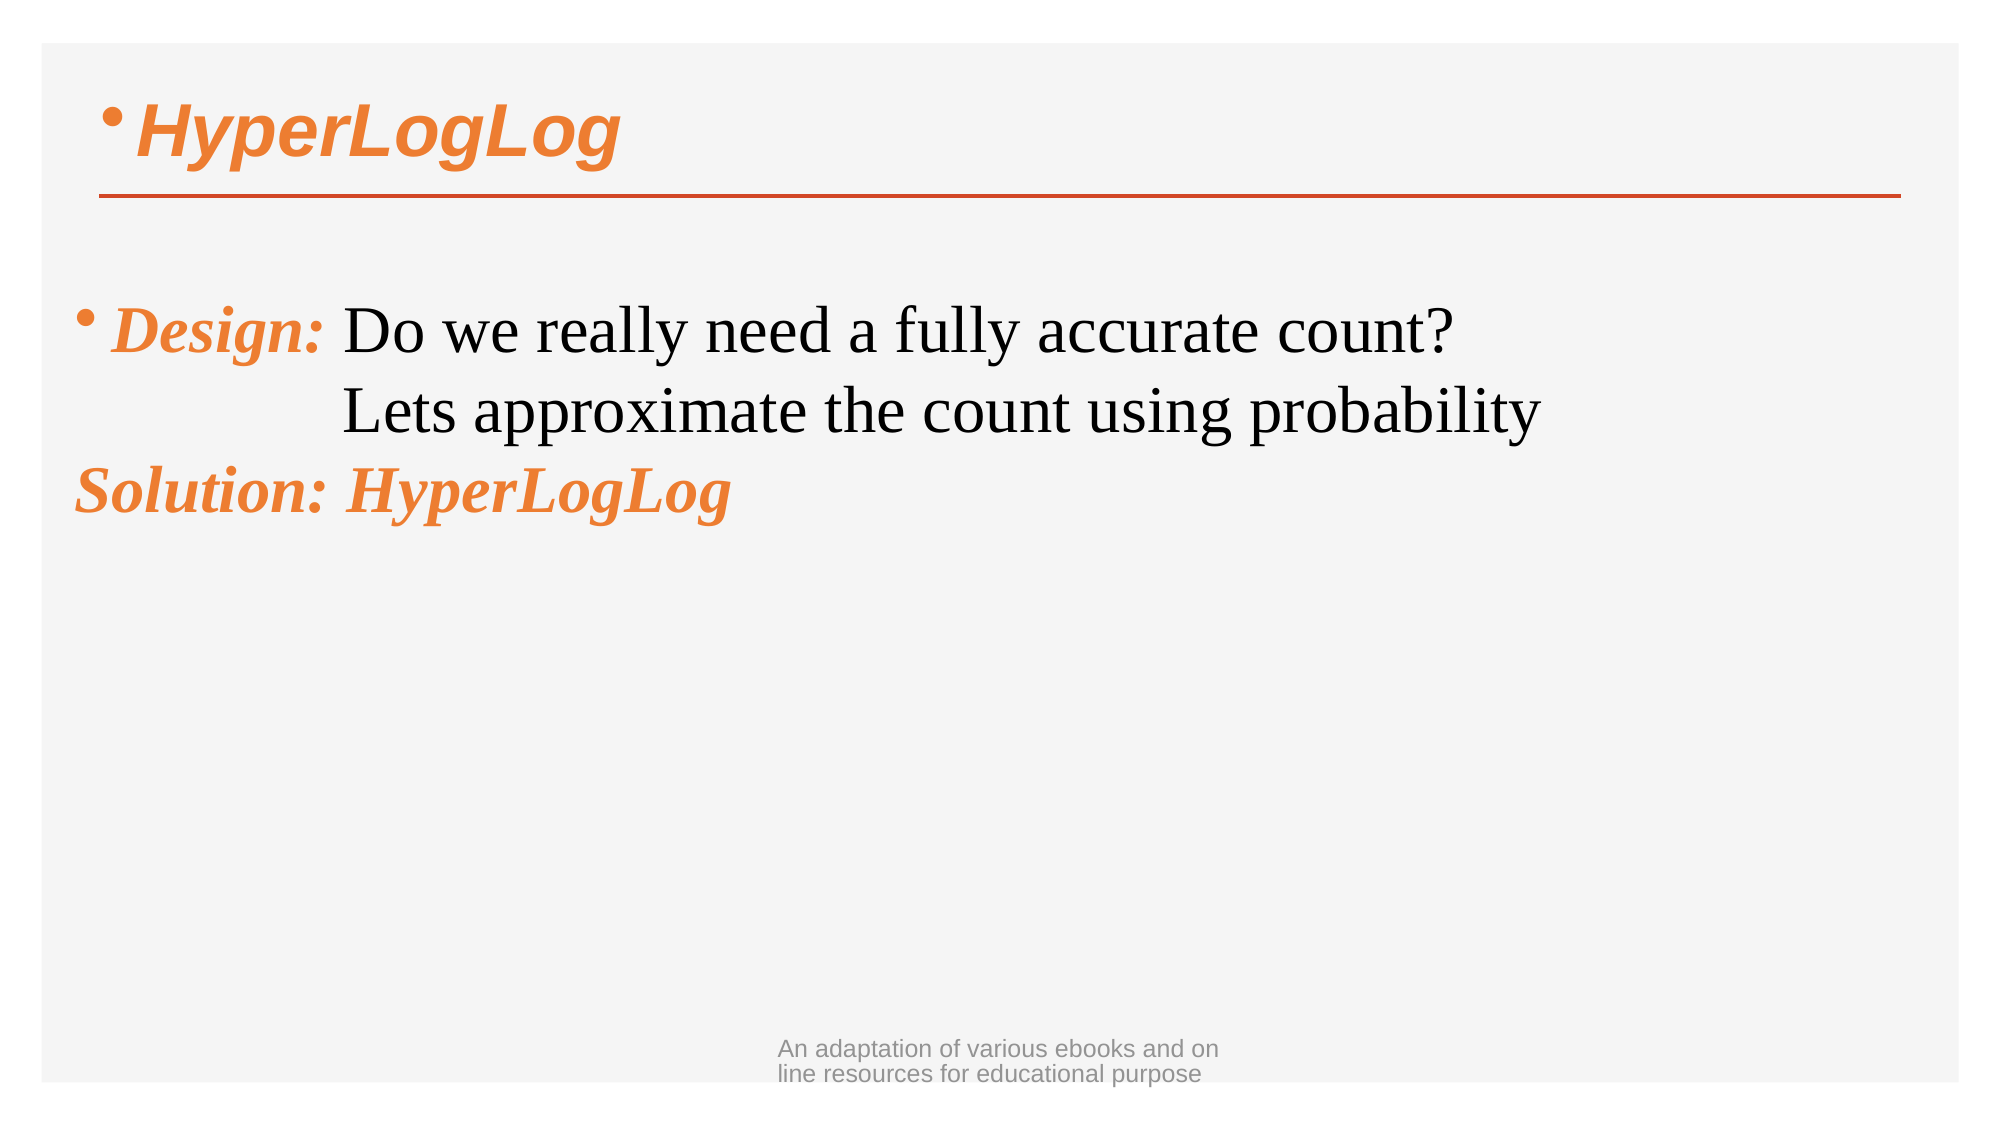

# HyperLogLog

Design: Do we really need a fully accurate count?
                Lets approximate the count using probability
Solution: HyperLogLog

An adaptation of various ebooks and online resources for educational purpose